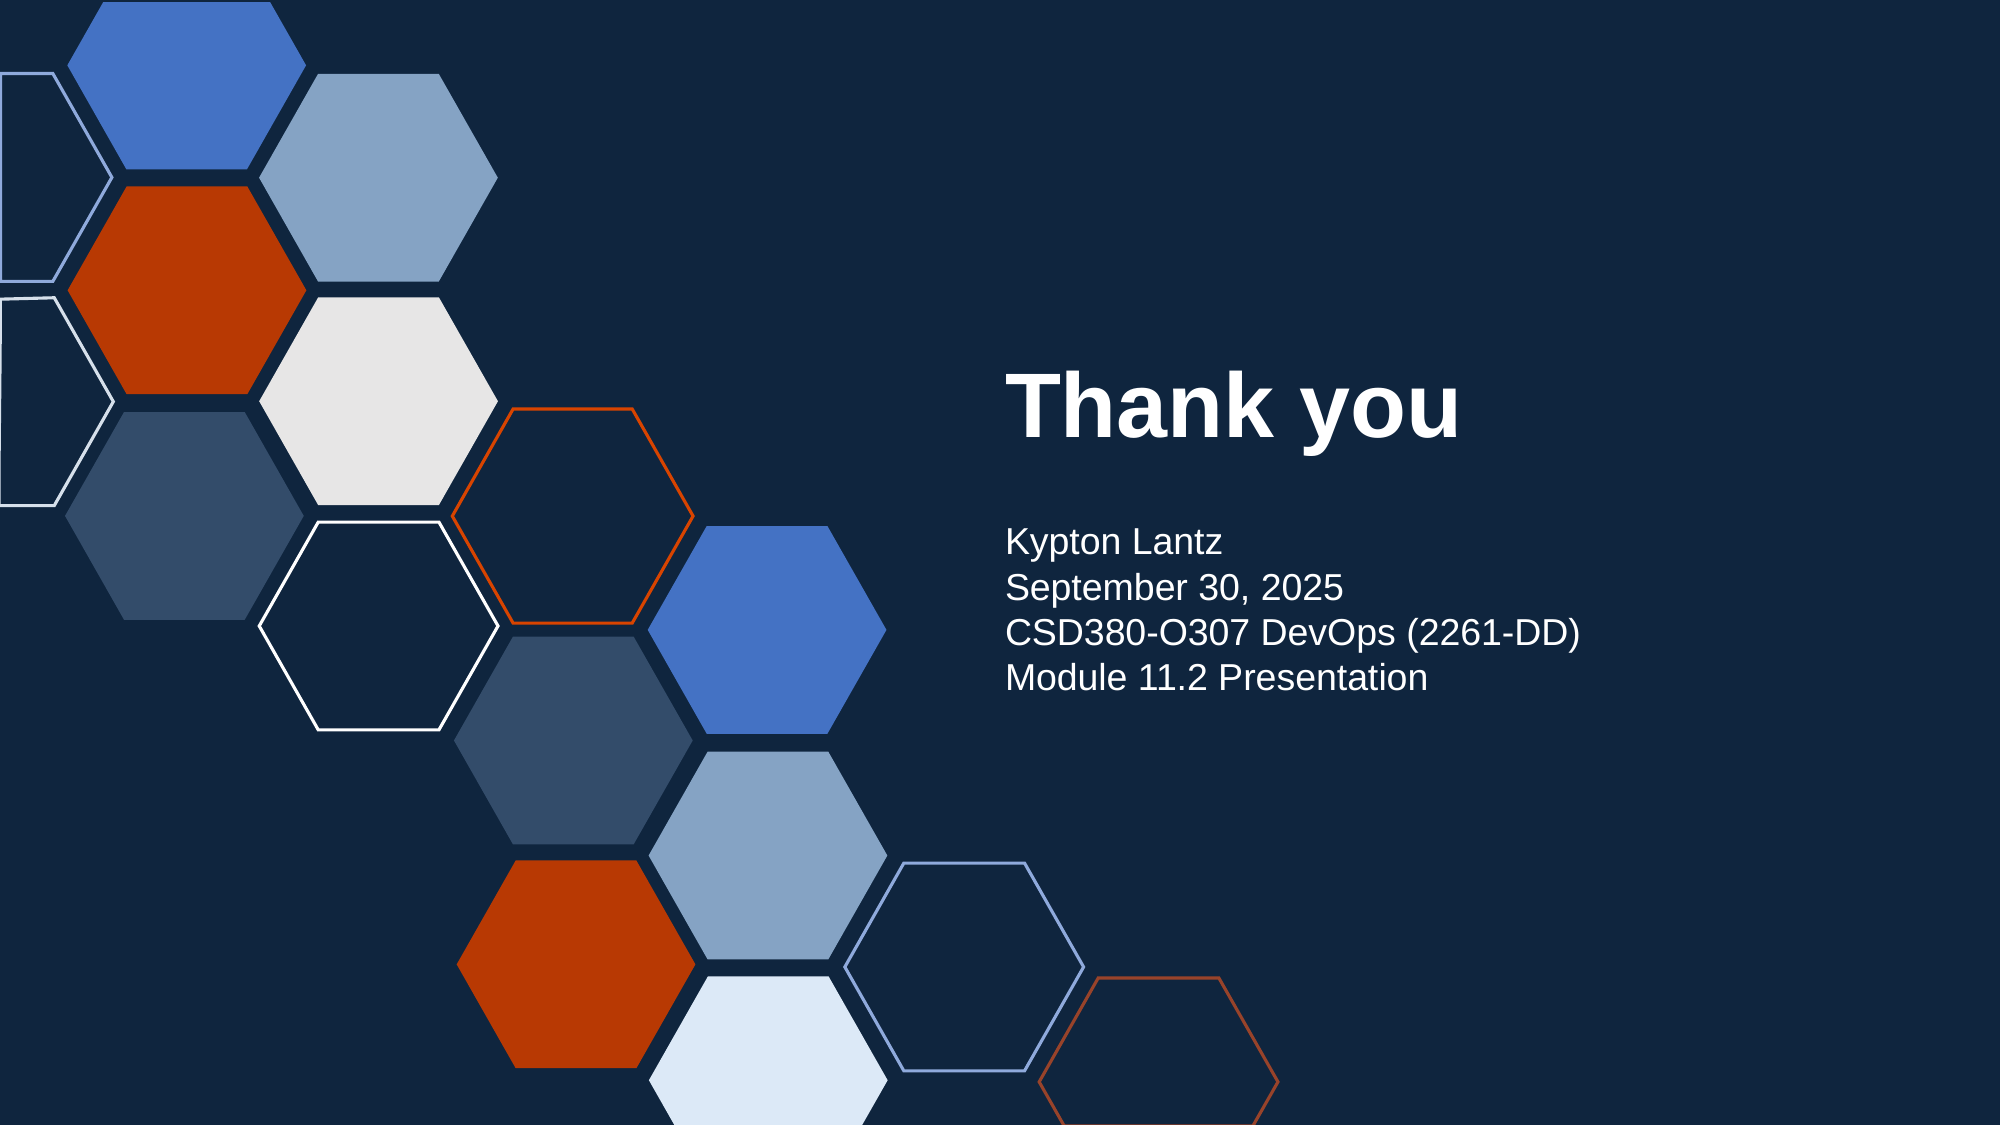

# Thank you
Kypton Lantz
September 30, 2025
CSD380-O307 DevOps (2261-DD)
Module 11.2 Presentation